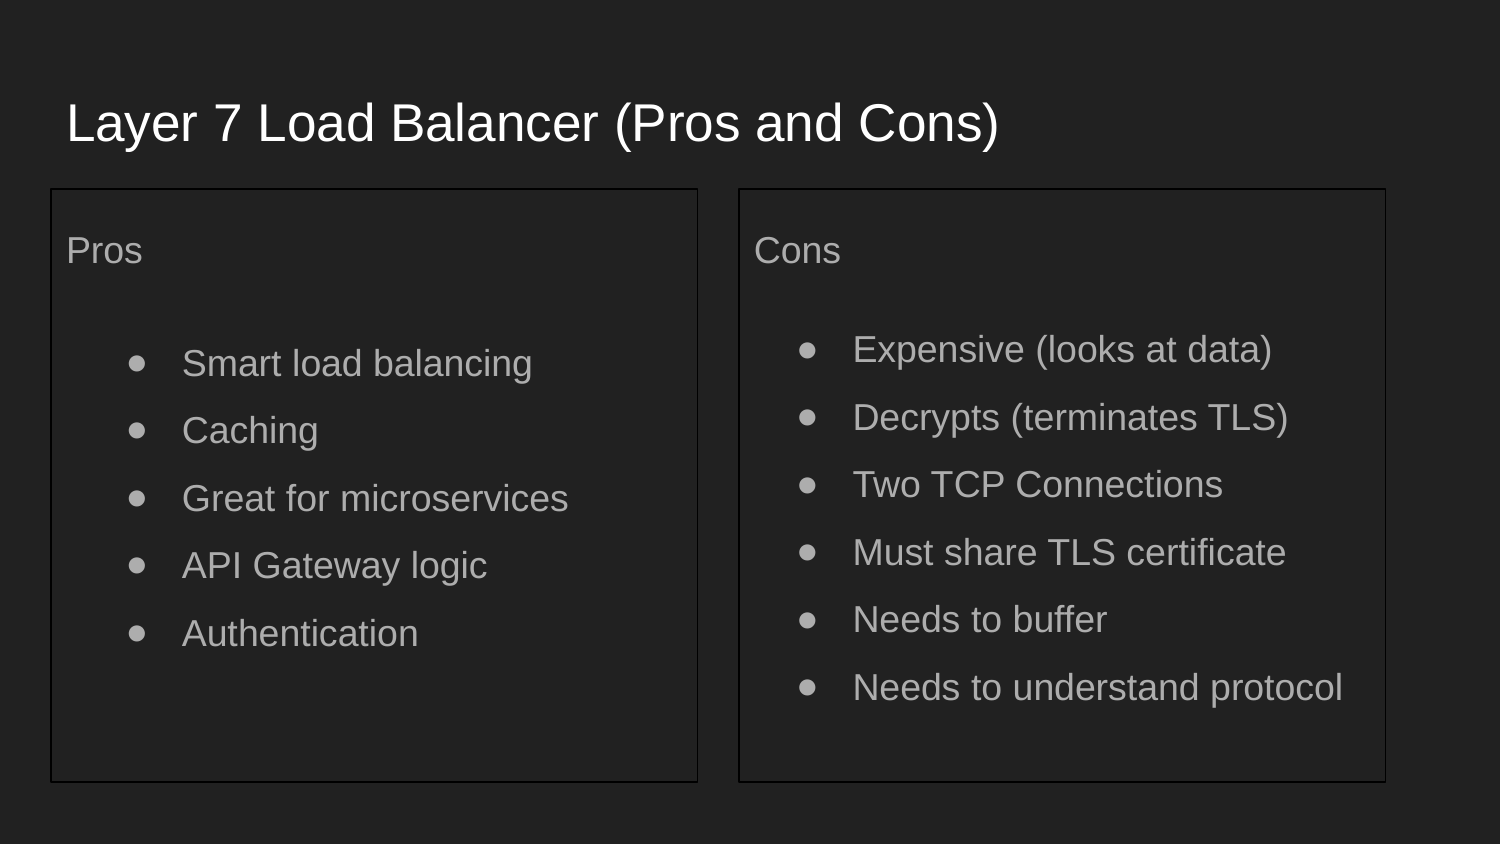

# Layer 7 Load Balancer (Pros and Cons)
Pros
Cons
Expensive (looks at data)
Decrypts (terminates TLS)
Two TCP Connections
Must share TLS certificate
Needs to buffer
Needs to understand protocol
Smart load balancing
Caching
Great for microservices
API Gateway logic
Authentication